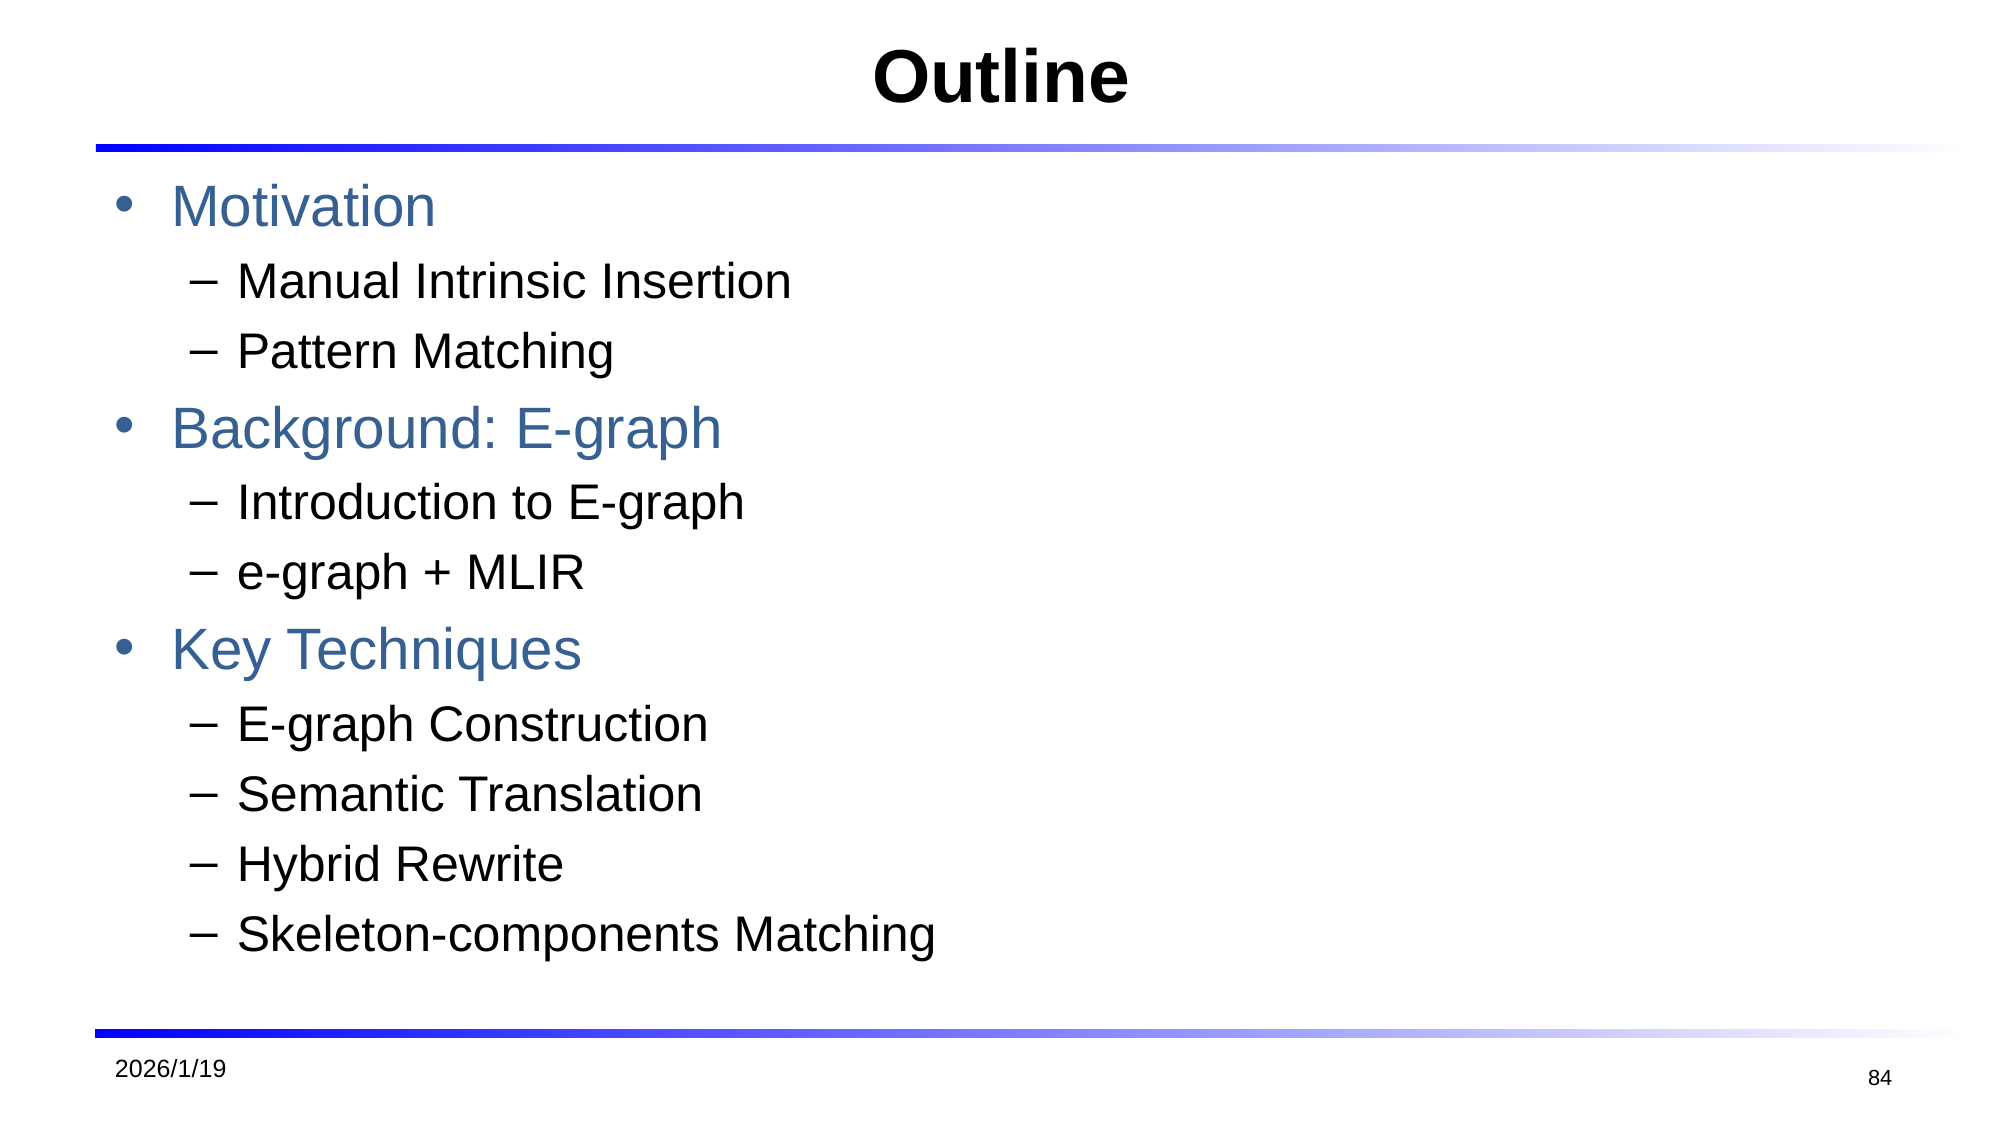

# Outline
Motivation
Manual Intrinsic Insertion
Pattern Matching
Background: E-graph
Introduction to E-graph
e-graph + MLIR
Key Techniques
E-graph Construction
Semantic Translation
Hybrid Rewrite
Skeleton-components Matching
2026/1/19
84